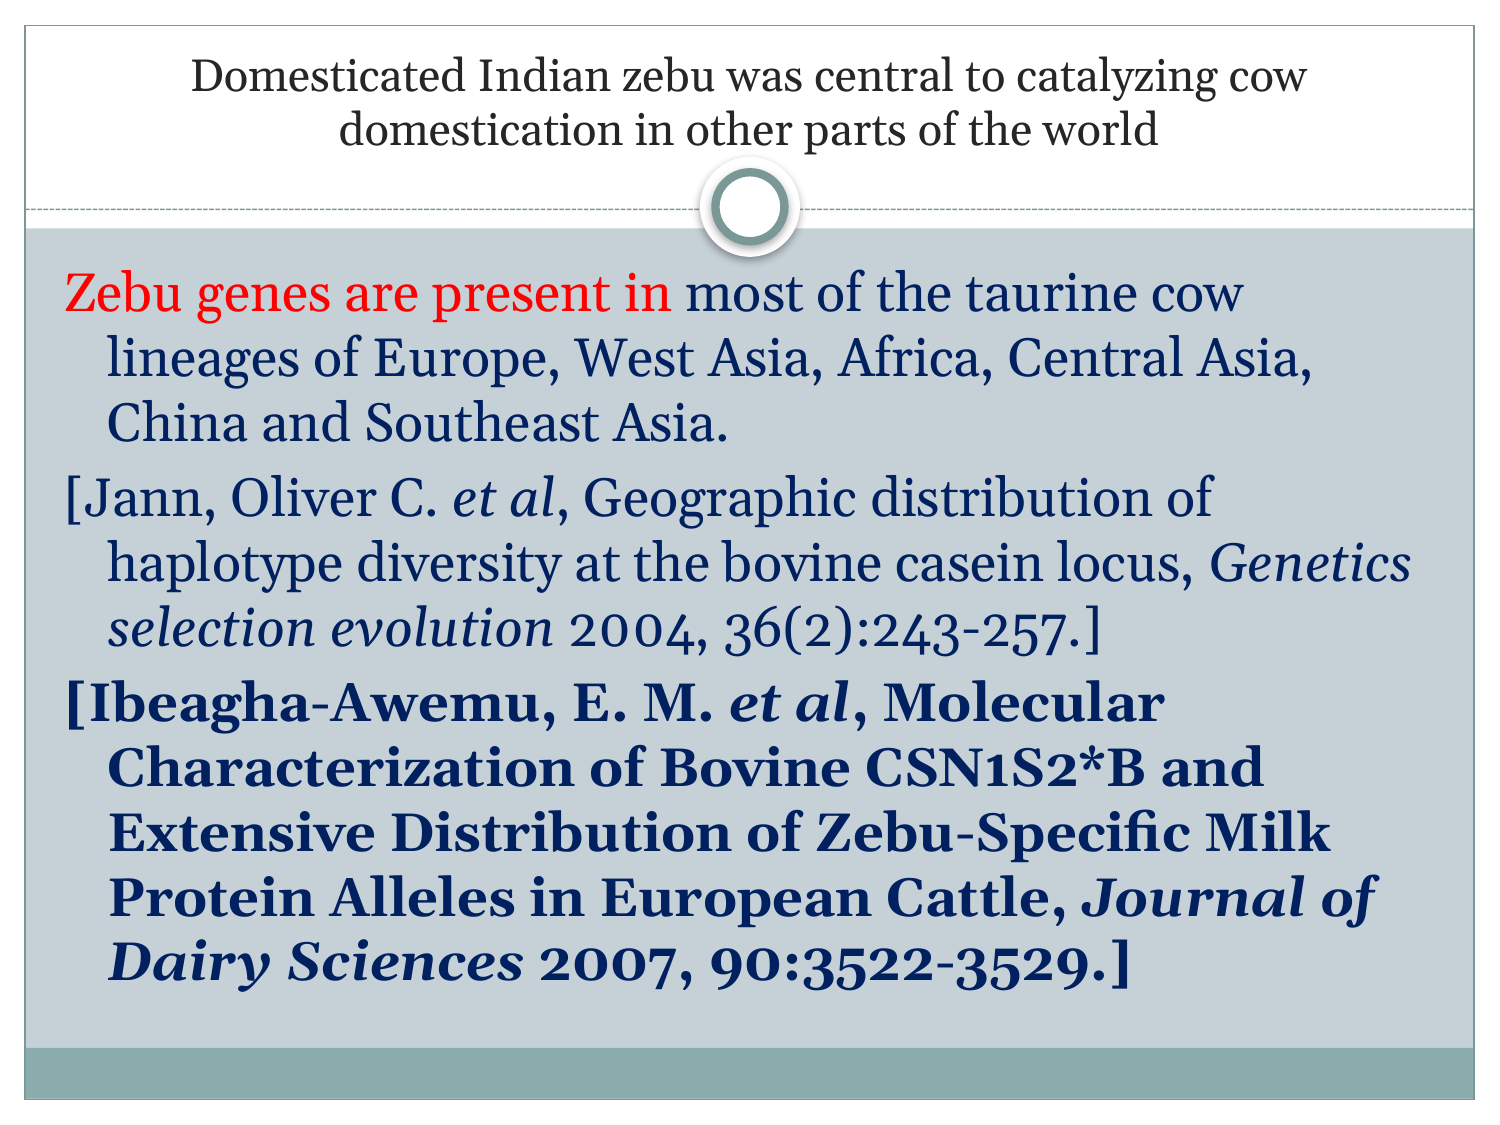

# Domesticated Indian zebu was central to catalyzing cow domestication in other parts of the world
Zebu genes are present in most of the taurine cow lineages of Europe, West Asia, Africa, Central Asia, China and Southeast Asia.
[Jann, Oliver C. et al, Geographic distribution of haplotype diversity at the bovine casein locus, Genetics selection evolution 2004, 36(2):243-257.]
[Ibeagha-Awemu, E. M. et al, Molecular Characterization of Bovine CSN1S2*B and Extensive Distribution of Zebu-Specific Milk Protein Alleles in European Cattle, Journal of Dairy Sciences 2007, 90:3522-3529.]